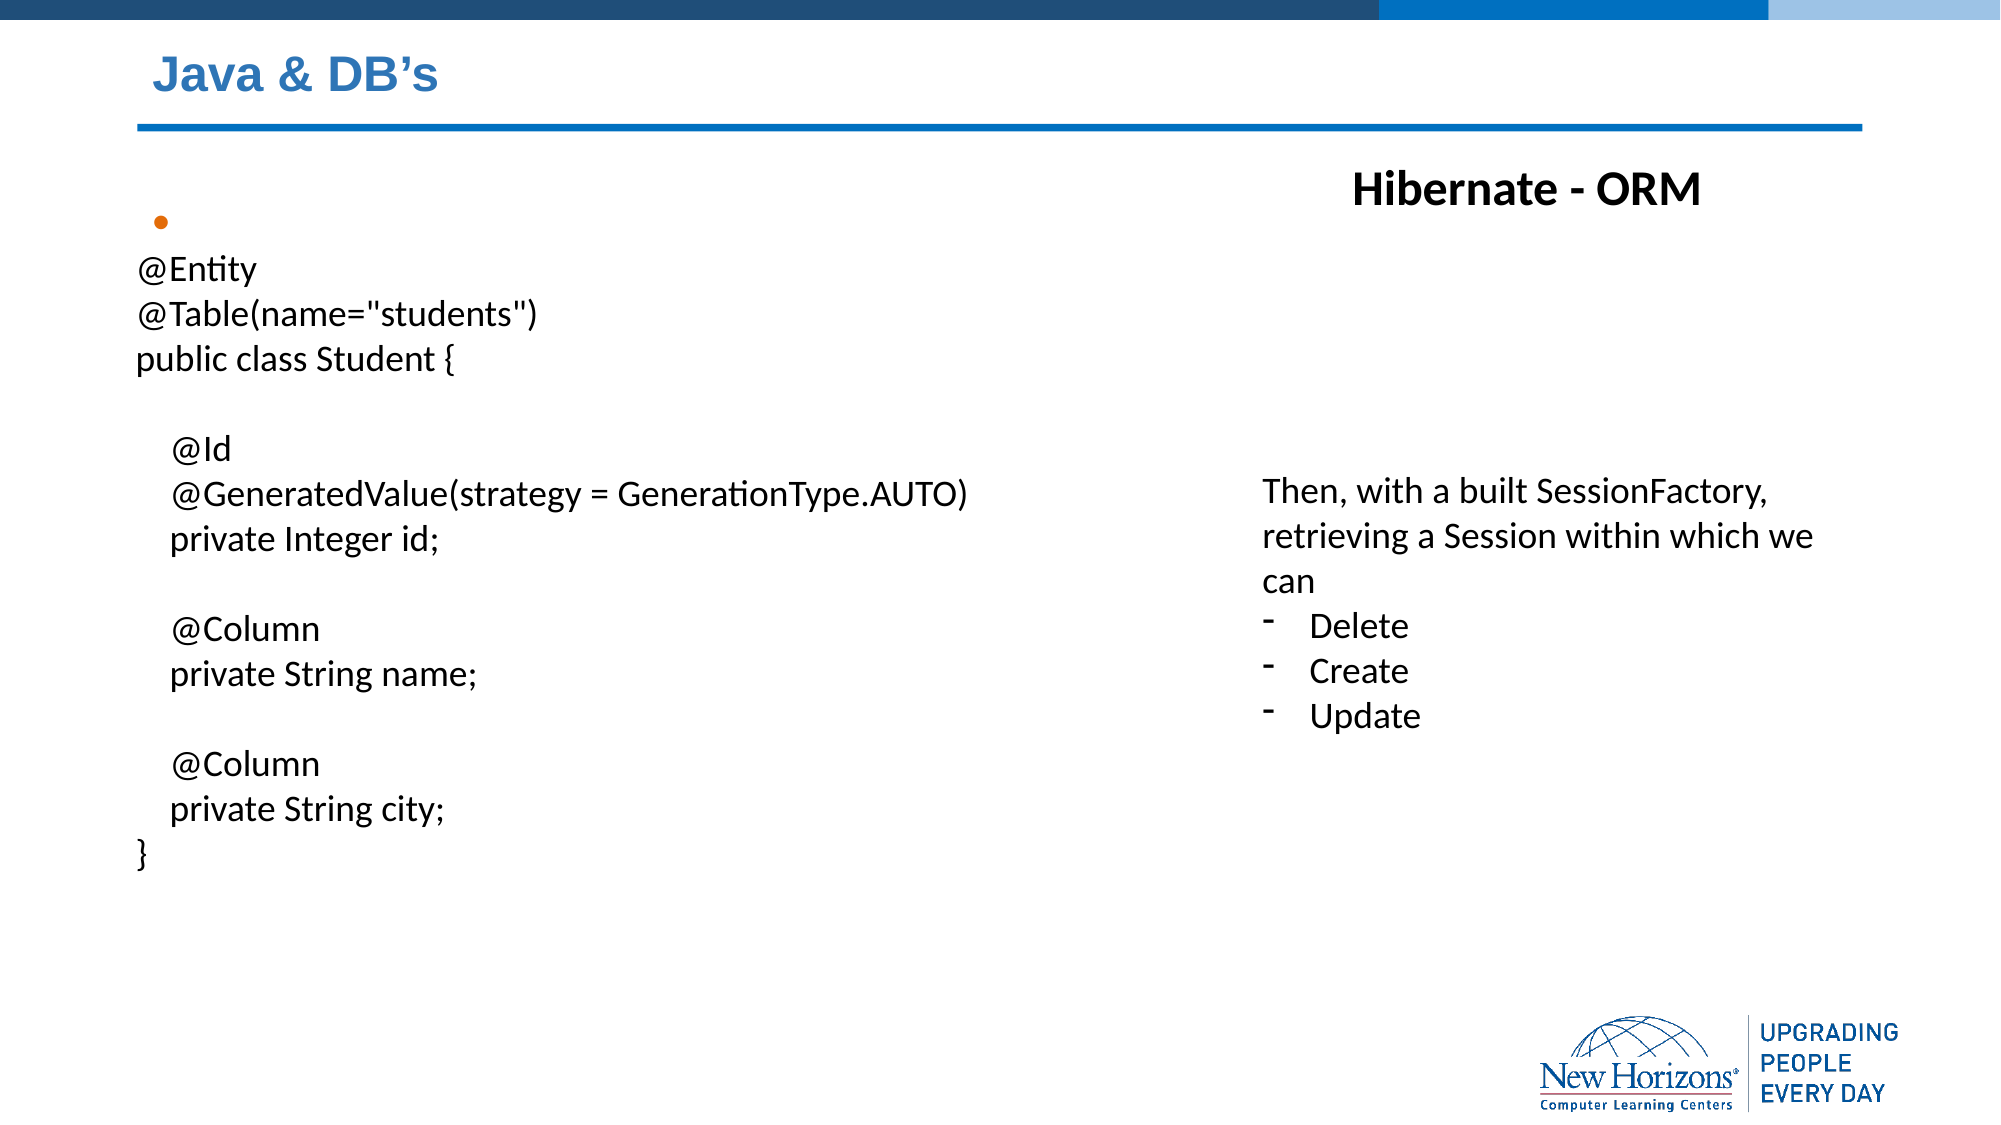

# Java & DB’s
Hibernate - ORM

@Entity
@Table(name="students")
public class Student {
    @Id
    @GeneratedValue(strategy = GenerationType.AUTO)
    private Integer id;
    @Column
    private String name;
    @Column
    private String city;
}
Then, with a built SessionFactory, retrieving a Session within which we can
Delete
Create
Update